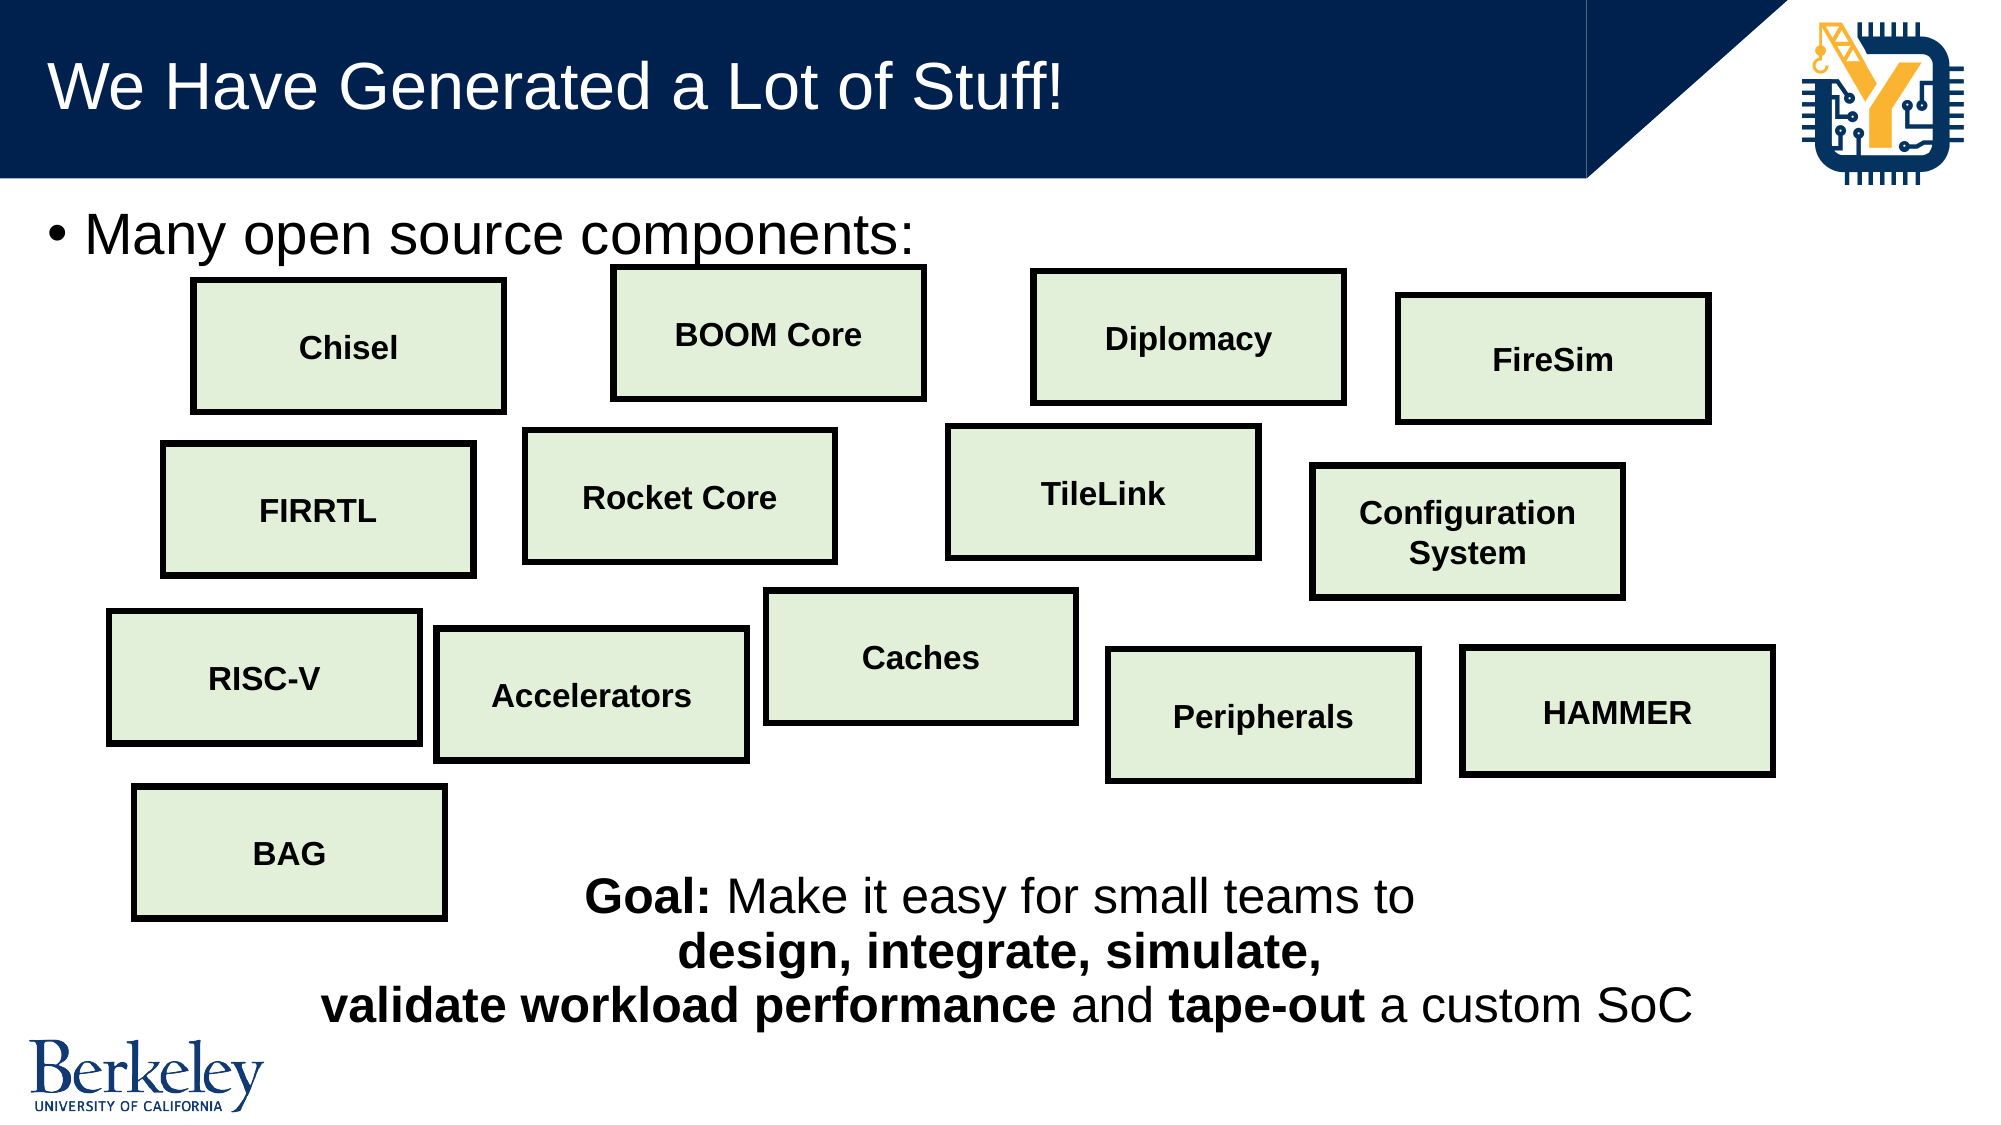

# We Have Generated a Lot of Stuff!
Many open source components:
BOOM Core
Diplomacy
Chisel
FireSim
TileLink
Rocket Core
FIRRTL
Configuration System
Caches
RISC-V
Accelerators
HAMMER
Peripherals
BAG
Goal: Make it easy for small teams to
design, integrate, simulate,
validate workload performance and tape-out a custom SoC